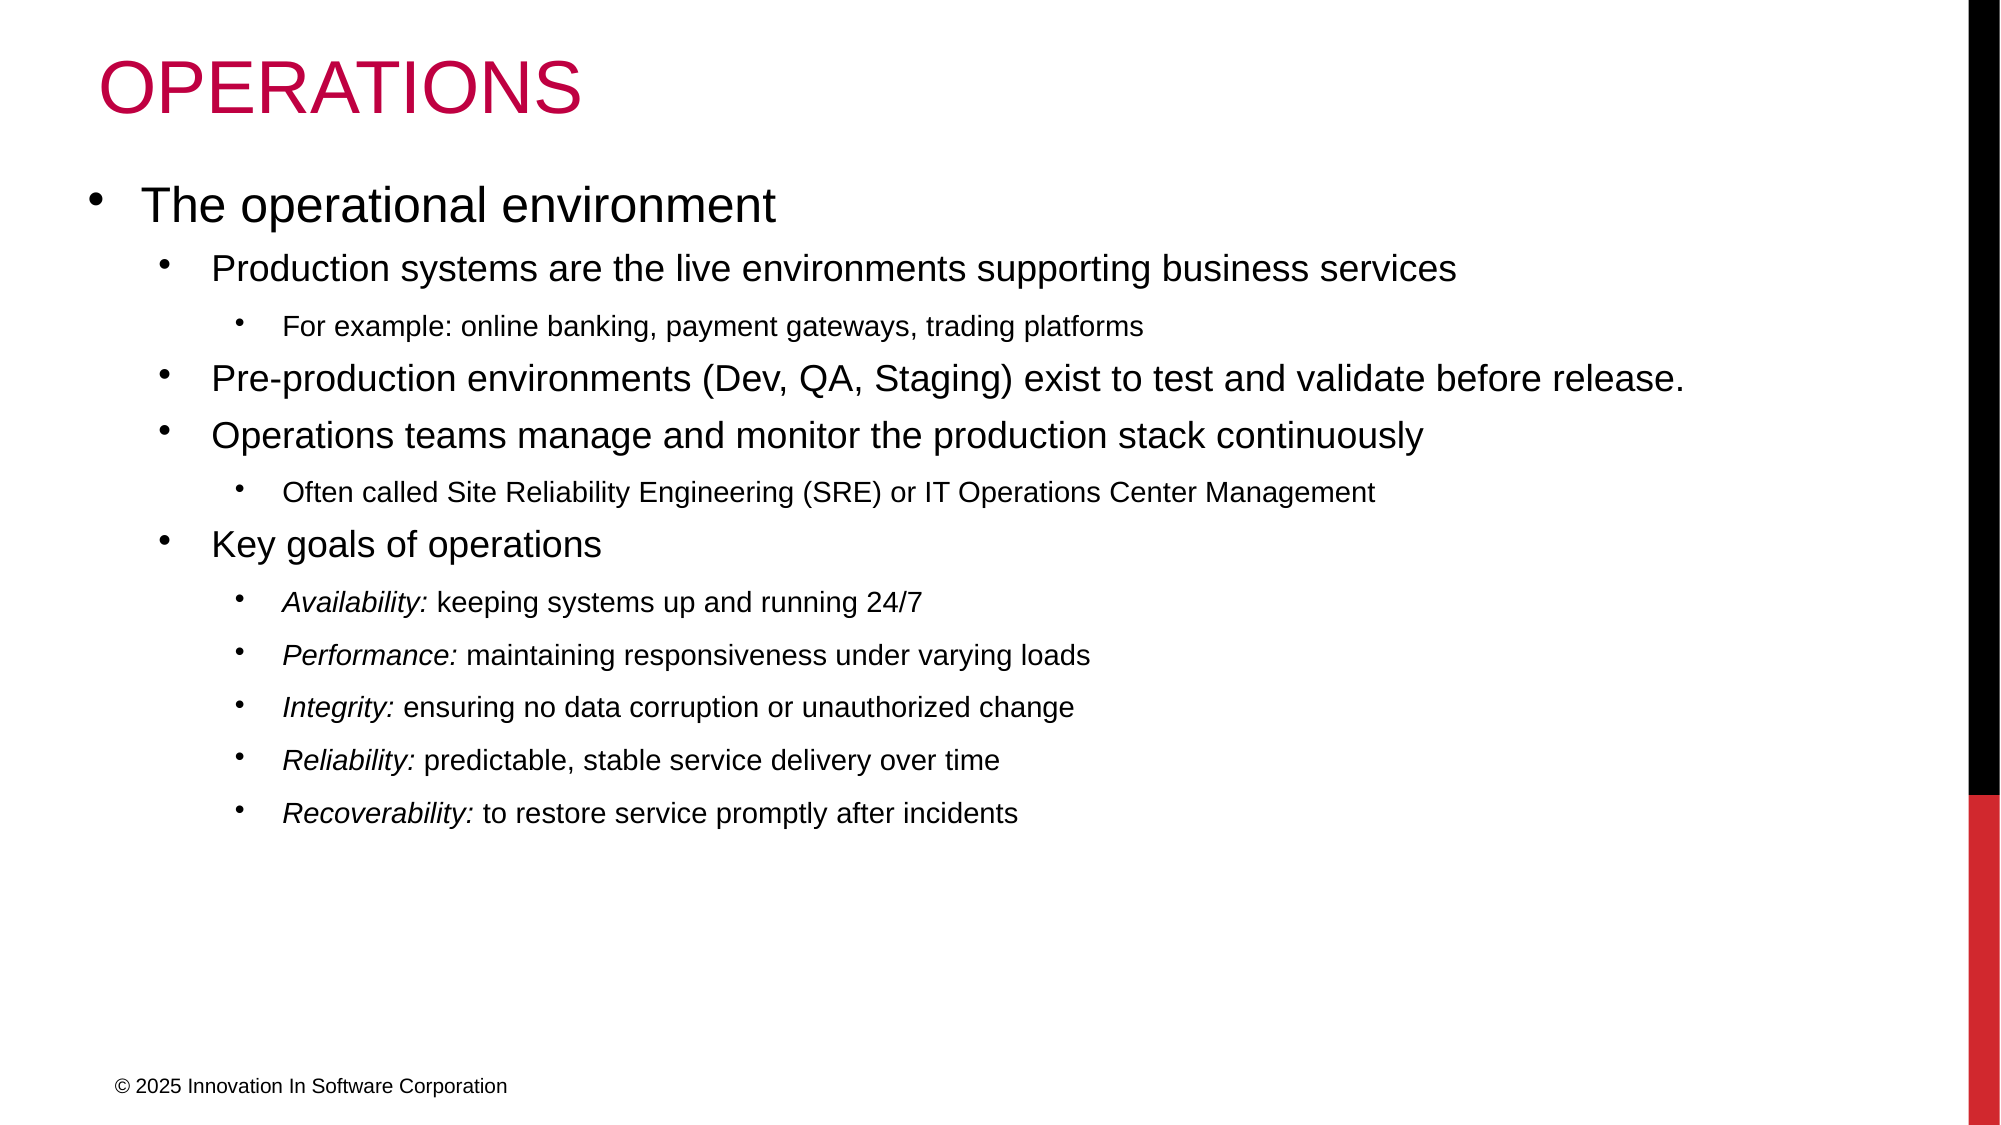

# Operations
The operational environment
Production systems are the live environments supporting business services
For example: online banking, payment gateways, trading platforms
Pre-production environments (Dev, QA, Staging) exist to test and validate before release.
Operations teams manage and monitor the production stack continuously
Often called Site Reliability Engineering (SRE) or IT Operations Center Management
Key goals of operations
Availability: keeping systems up and running 24/7
Performance: maintaining responsiveness under varying loads
Integrity: ensuring no data corruption or unauthorized change
Reliability: predictable, stable service delivery over time
Recoverability: to restore service promptly after incidents
© 2025 Innovation In Software Corporation